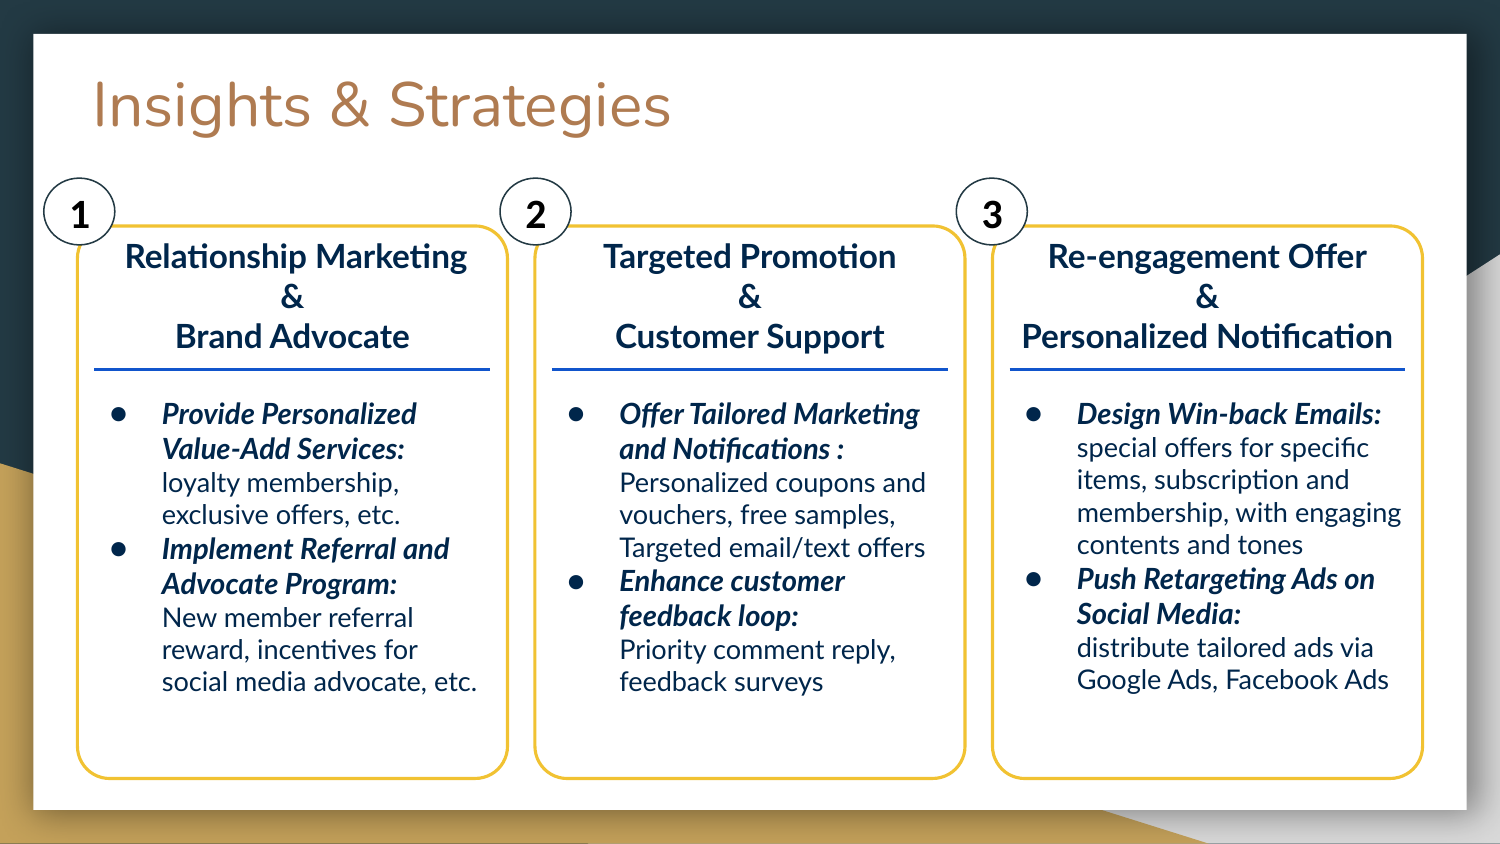

# Insights & Strategies
1
2
3
 Relationship Marketing
&
Brand Advocate

Provide Personalized Value-Add Services:
loyalty membership, exclusive offers, etc.
Implement Referral and Advocate Program:
New member referral reward, incentives for
social media advocate, etc.

Targeted Promotion
&
Customer Support

Offer Tailored Marketing and Notifications :
Personalized coupons and vouchers, free samples,
Targeted email/text offers
Enhance customer feedback loop:
Priority comment reply, feedback surveys

Re-engagement Offer
&
Personalized Notification

Design Win-back Emails:
special offers for specific items, subscription and membership, with engaging contents and tones
Push Retargeting Ads on Social Media:
distribute tailored ads via Google Ads, Facebook Ads

1
2
3